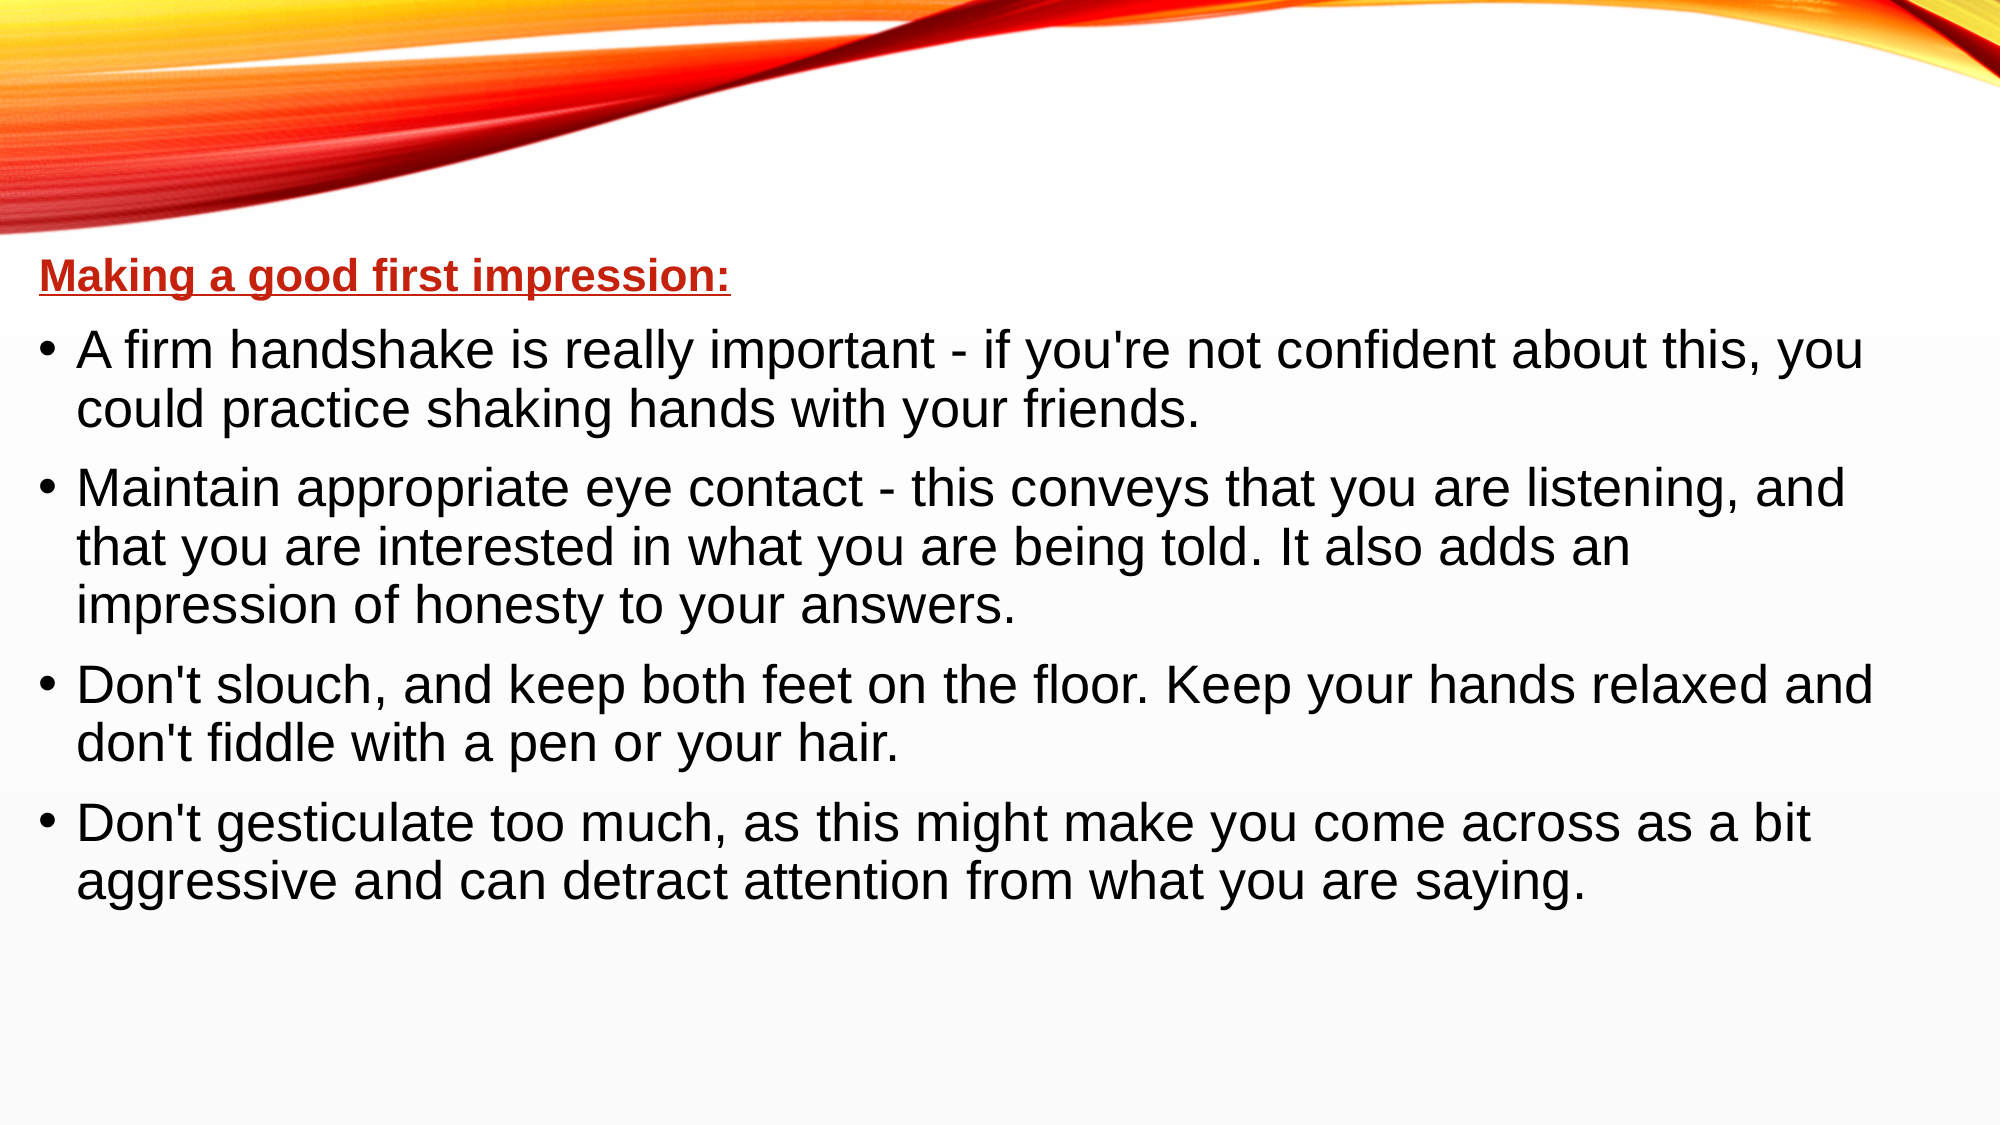

Making a good first impression:
A firm handshake is really important - if you're not confident about this, you could practice shaking hands with your friends.
Maintain appropriate eye contact - this conveys that you are listening, and that you are interested in what you are being told. It also adds an impression of honesty to your answers.
Don't slouch, and keep both feet on the floor. Keep your hands relaxed and don't fiddle with a pen or your hair.
Don't gesticulate too much, as this might make you come across as a bit aggressive and can detract attention from what you are saying.